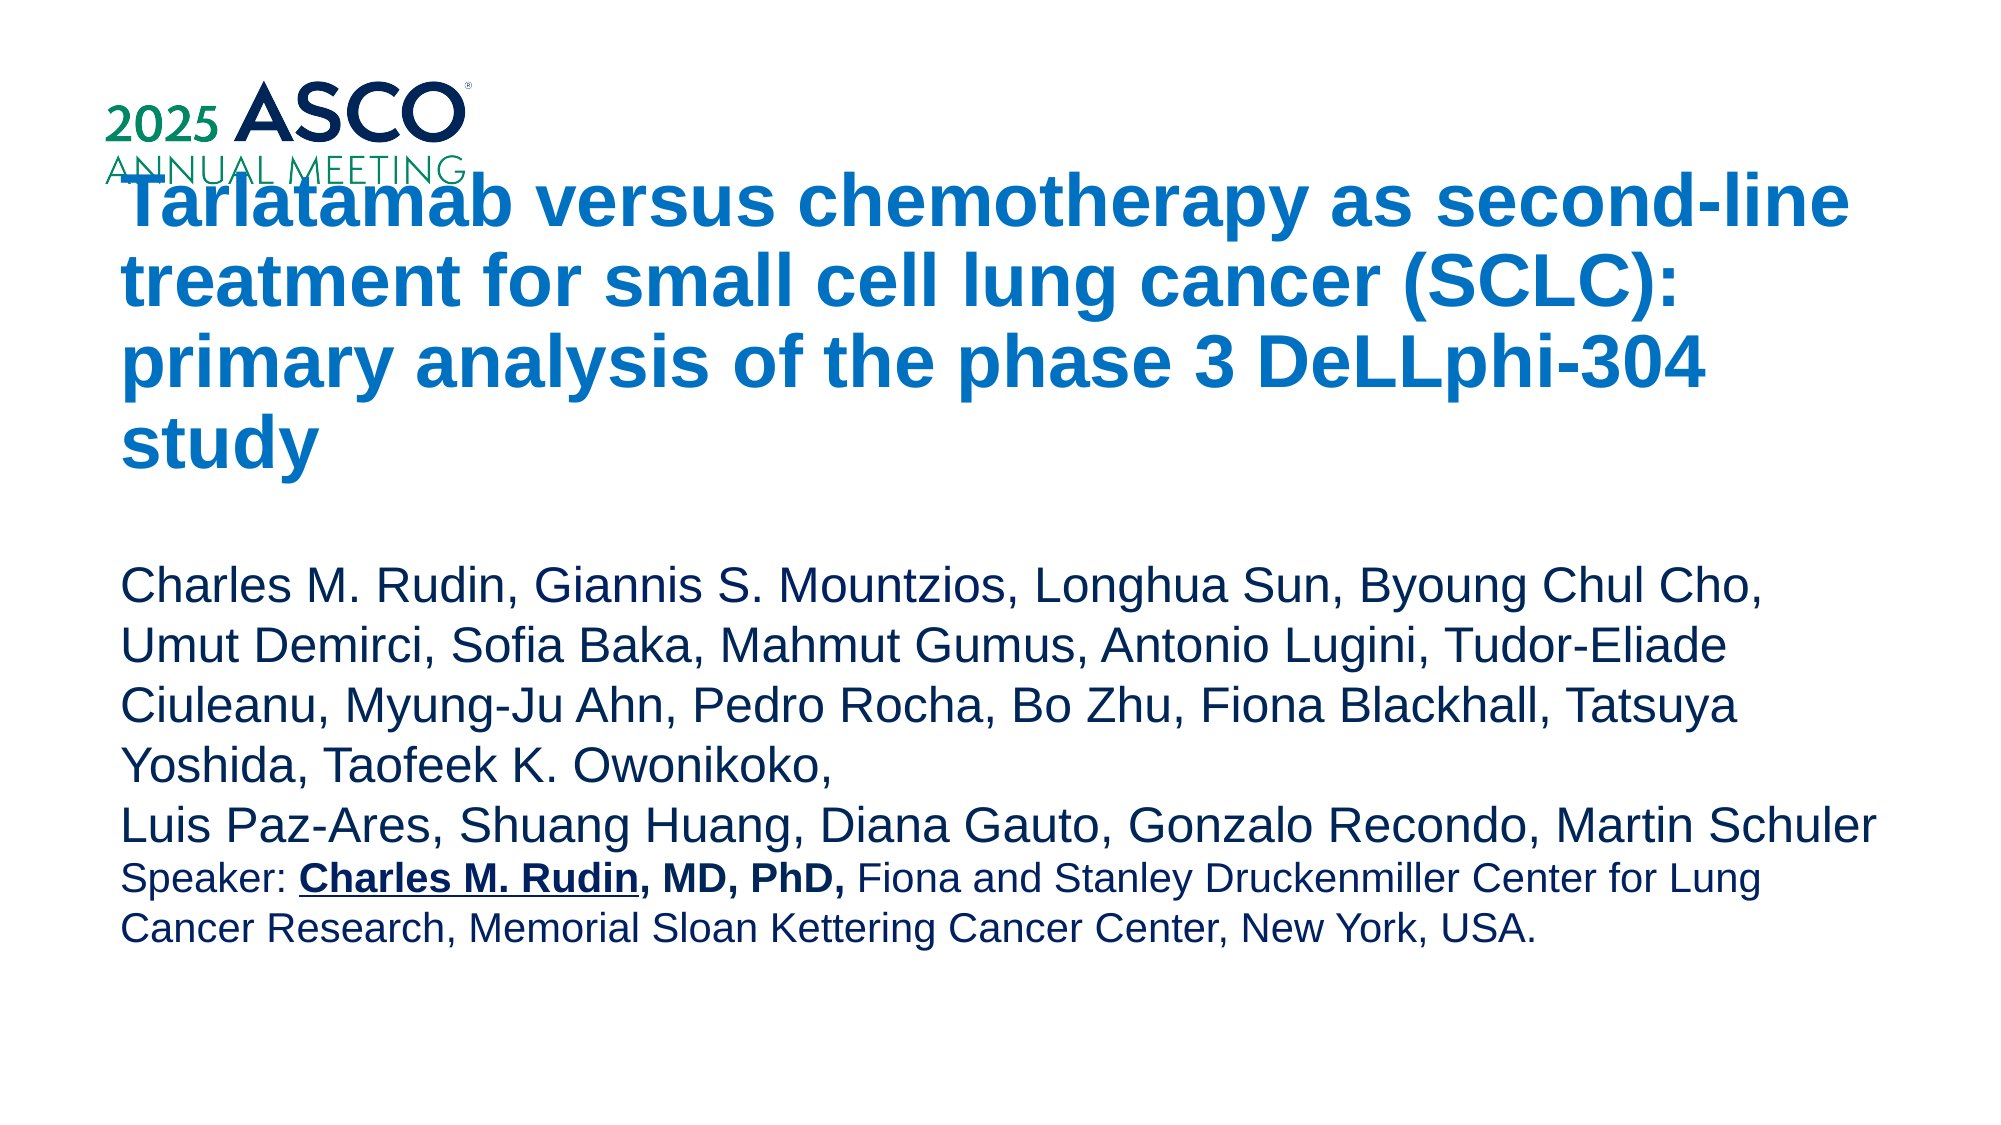

Tarlatamab versus chemotherapy as second-line treatment for small cell lung cancer (SCLC):
primary analysis of the phase 3 DeLLphi-304 study
Charles M. Rudin, Giannis S. Mountzios, Longhua Sun, Byoung Chul Cho, Umut Demirci, Sofia Baka, Mahmut Gumus, Antonio Lugini, Tudor-Eliade Ciuleanu, Myung-Ju Ahn, Pedro Rocha, Bo Zhu, Fiona Blackhall, Tatsuya Yoshida, Taofeek K. Owonikoko,
Luis Paz-Ares, Shuang Huang, Diana Gauto, Gonzalo Recondo, Martin Schuler

Speaker: Charles M. Rudin, MD, PhD, Fiona and Stanley Druckenmiller Center for Lung Cancer Research, Memorial Sloan Kettering Cancer Center, New York, USA.